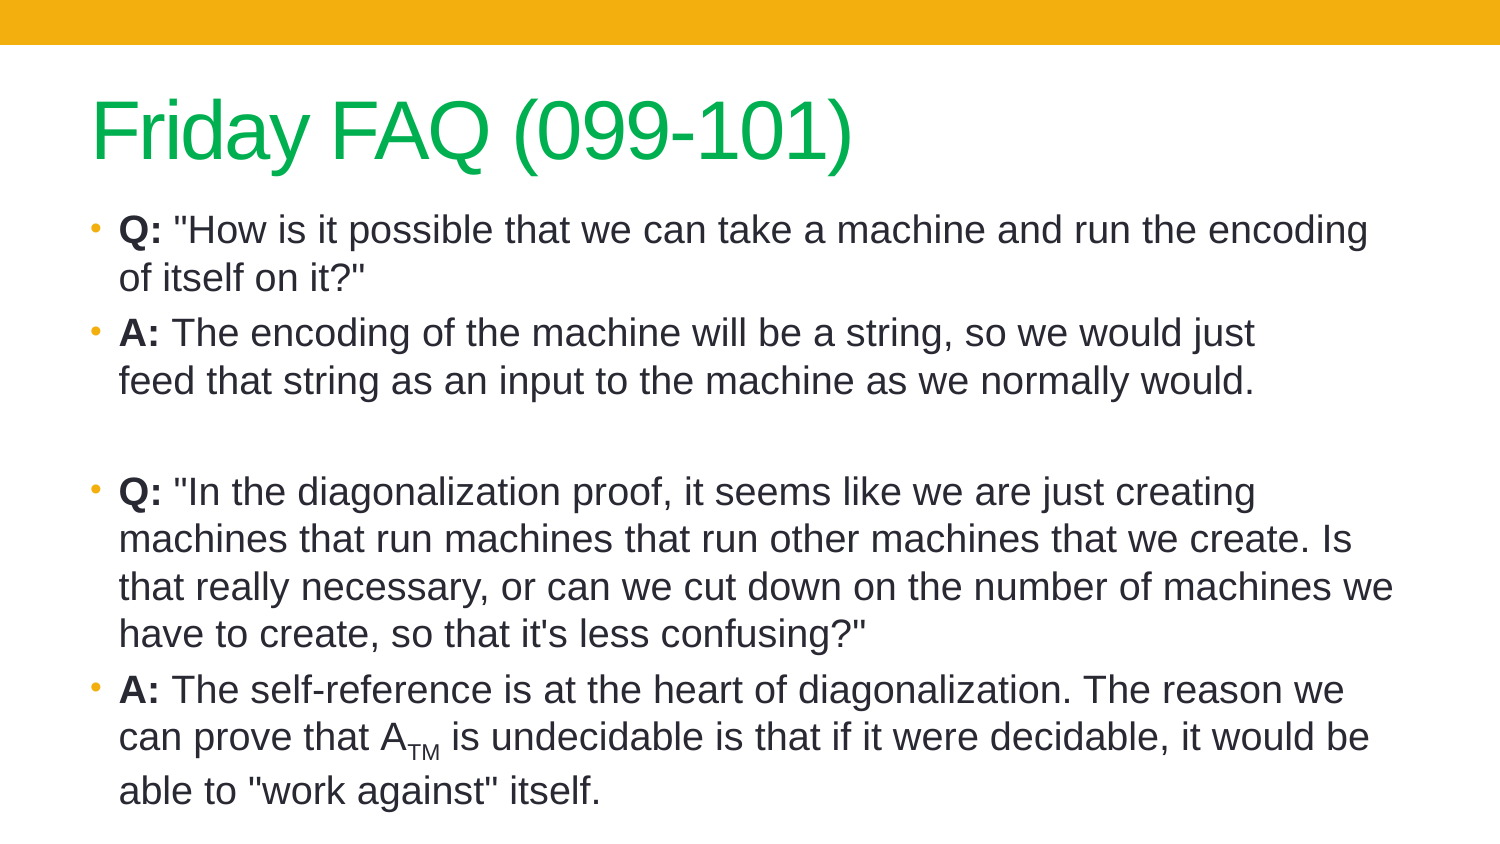

# Friday FAQ (099-101)
Q: "How is it possible that we can take a machine and run the encoding of itself on it?"
A: The encoding of the machine will be a string, so we would just feed that string as an input to the machine as we normally would.

Q: "In the diagonalization proof, it seems like we are just creating machines that run machines that run other machines that we create. Is that really necessary, or can we cut down on the number of machines we have to create, so that it's less confusing?"
A: The self-reference is at the heart of diagonalization. The reason we can prove that ATM is undecidable is that if it were decidable, it would be able to "work against" itself.